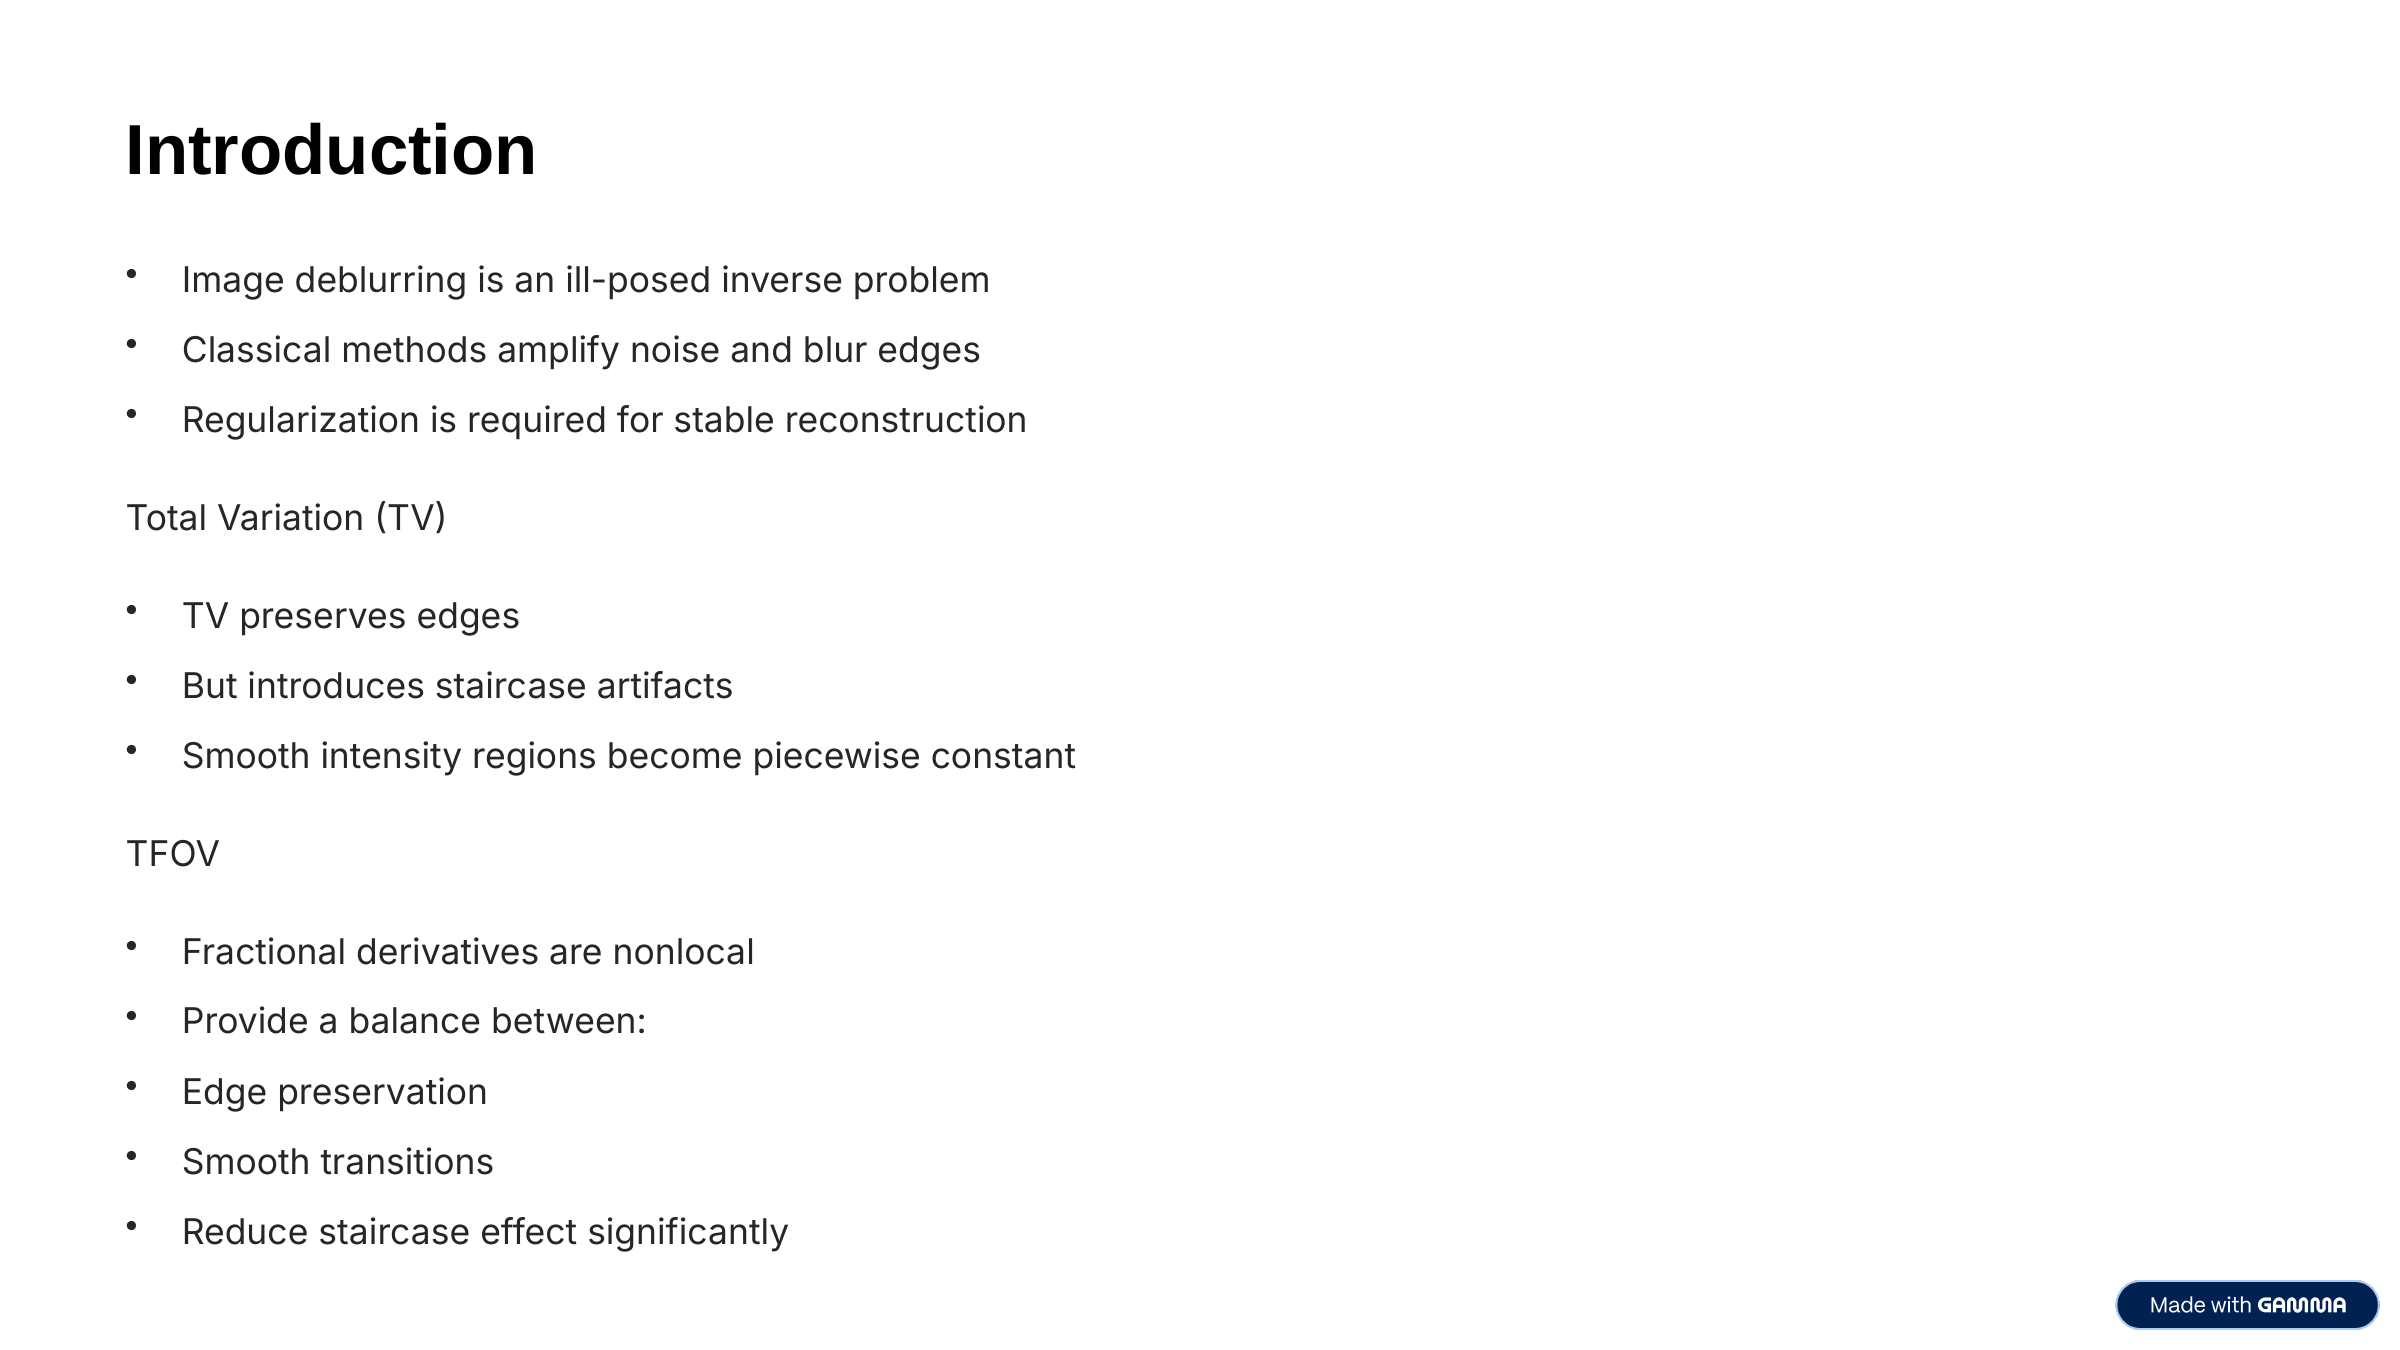

Introduction
Image deblurring is an ill-posed inverse problem
Classical methods amplify noise and blur edges
Regularization is required for stable reconstruction
Total Variation (TV)
TV preserves edges
But introduces staircase artifacts
Smooth intensity regions become piecewise constant
TFOV
Fractional derivatives are nonlocal
Provide a balance between:
Edge preservation
Smooth transitions
Reduce staircase effect significantly